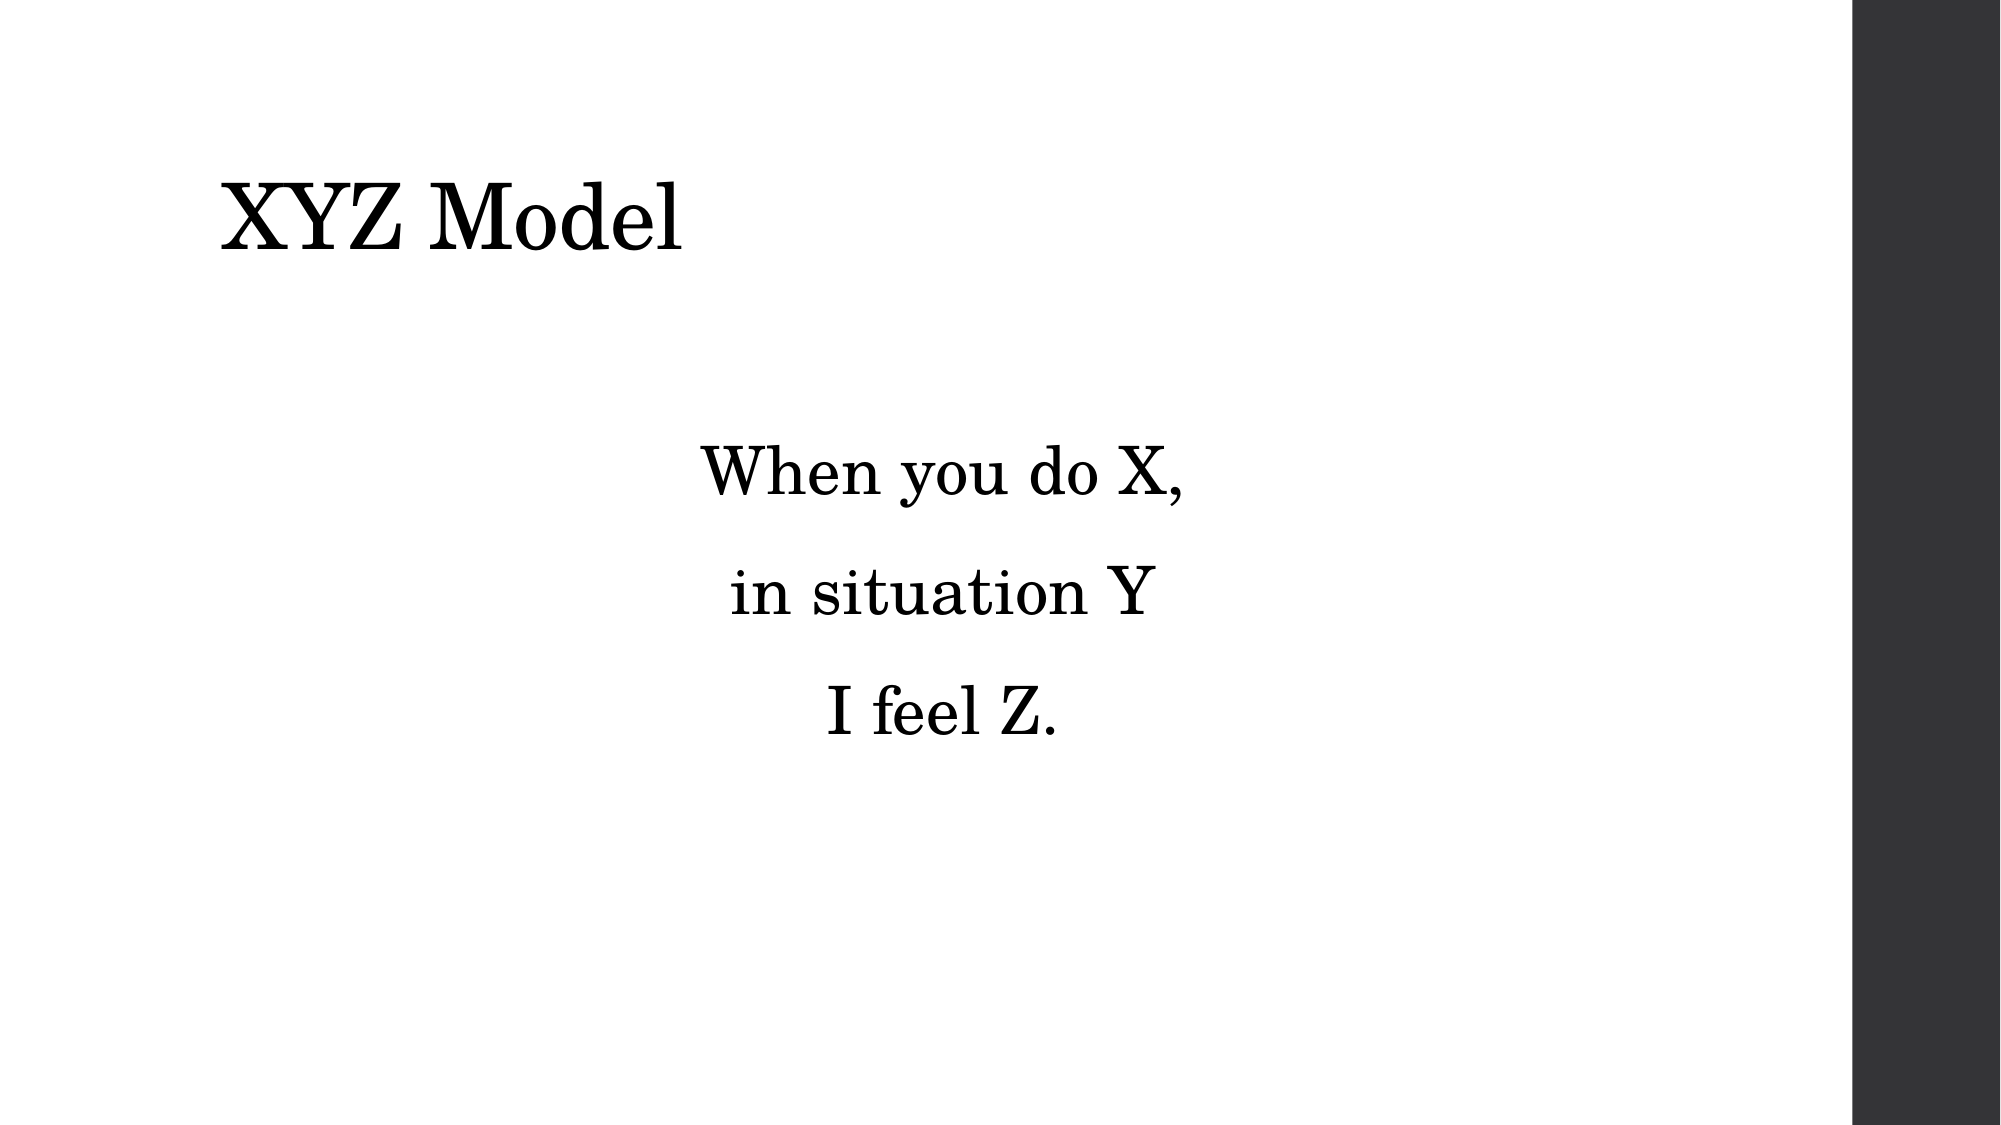

# XYZ Model

When you do X,
in situation Y
I feel Z.